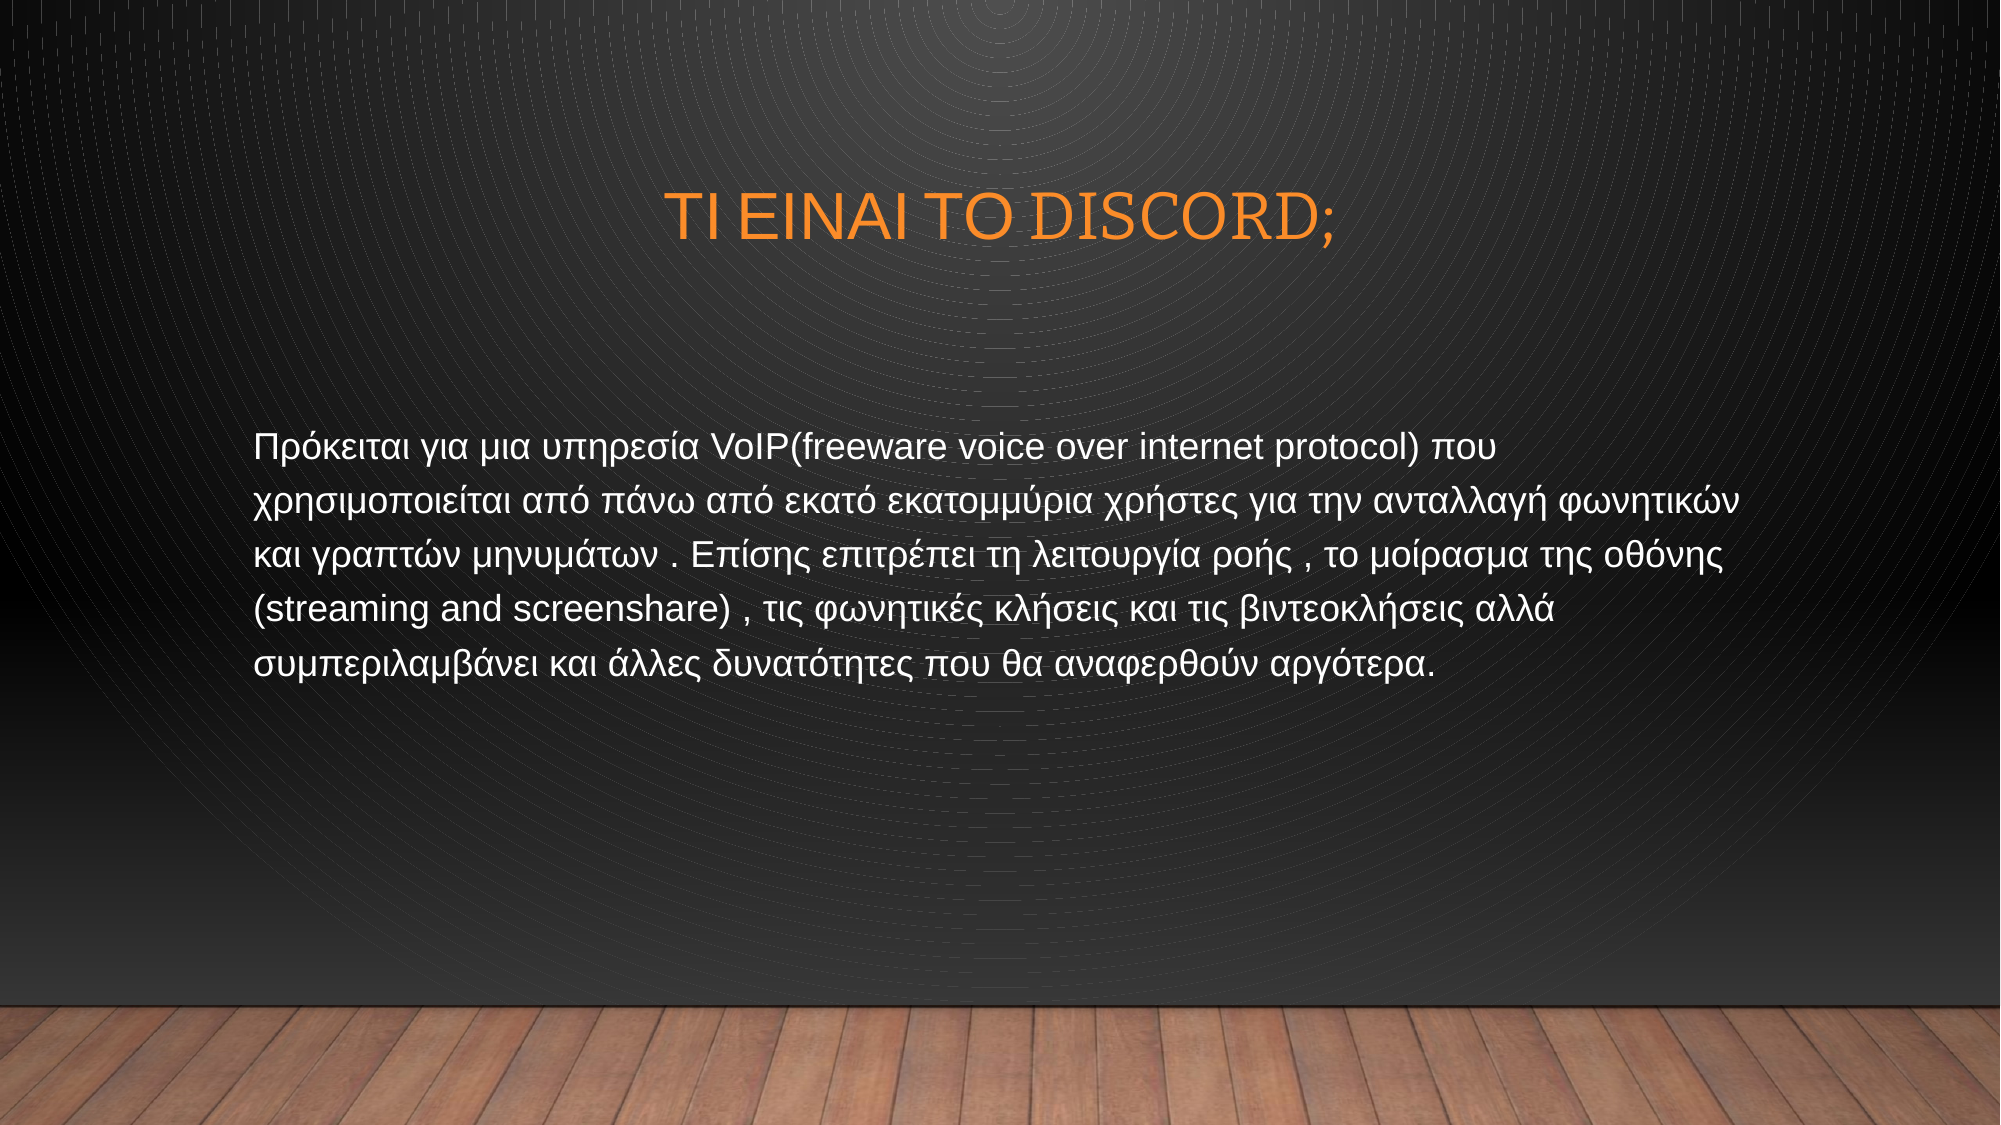

# Τι ειναι το discord;
Πρόκειται για μια υπηρεσία VoIP(freeware voice over internet protocol) που χρησιμοποιείται από πάνω από εκατό εκατομμύρια χρήστες για την ανταλλαγή φωνητικών και γραπτών μηνυμάτων . Επίσης επιτρέπει τη λειτουργία ροής , το μοίρασμα της οθόνης (streaming and screenshare) , τις φωνητικές κλήσεις και τις βιντεοκλήσεις αλλά συμπεριλαμβάνει και άλλες δυνατότητες που θα αναφερθούν αργότερα.